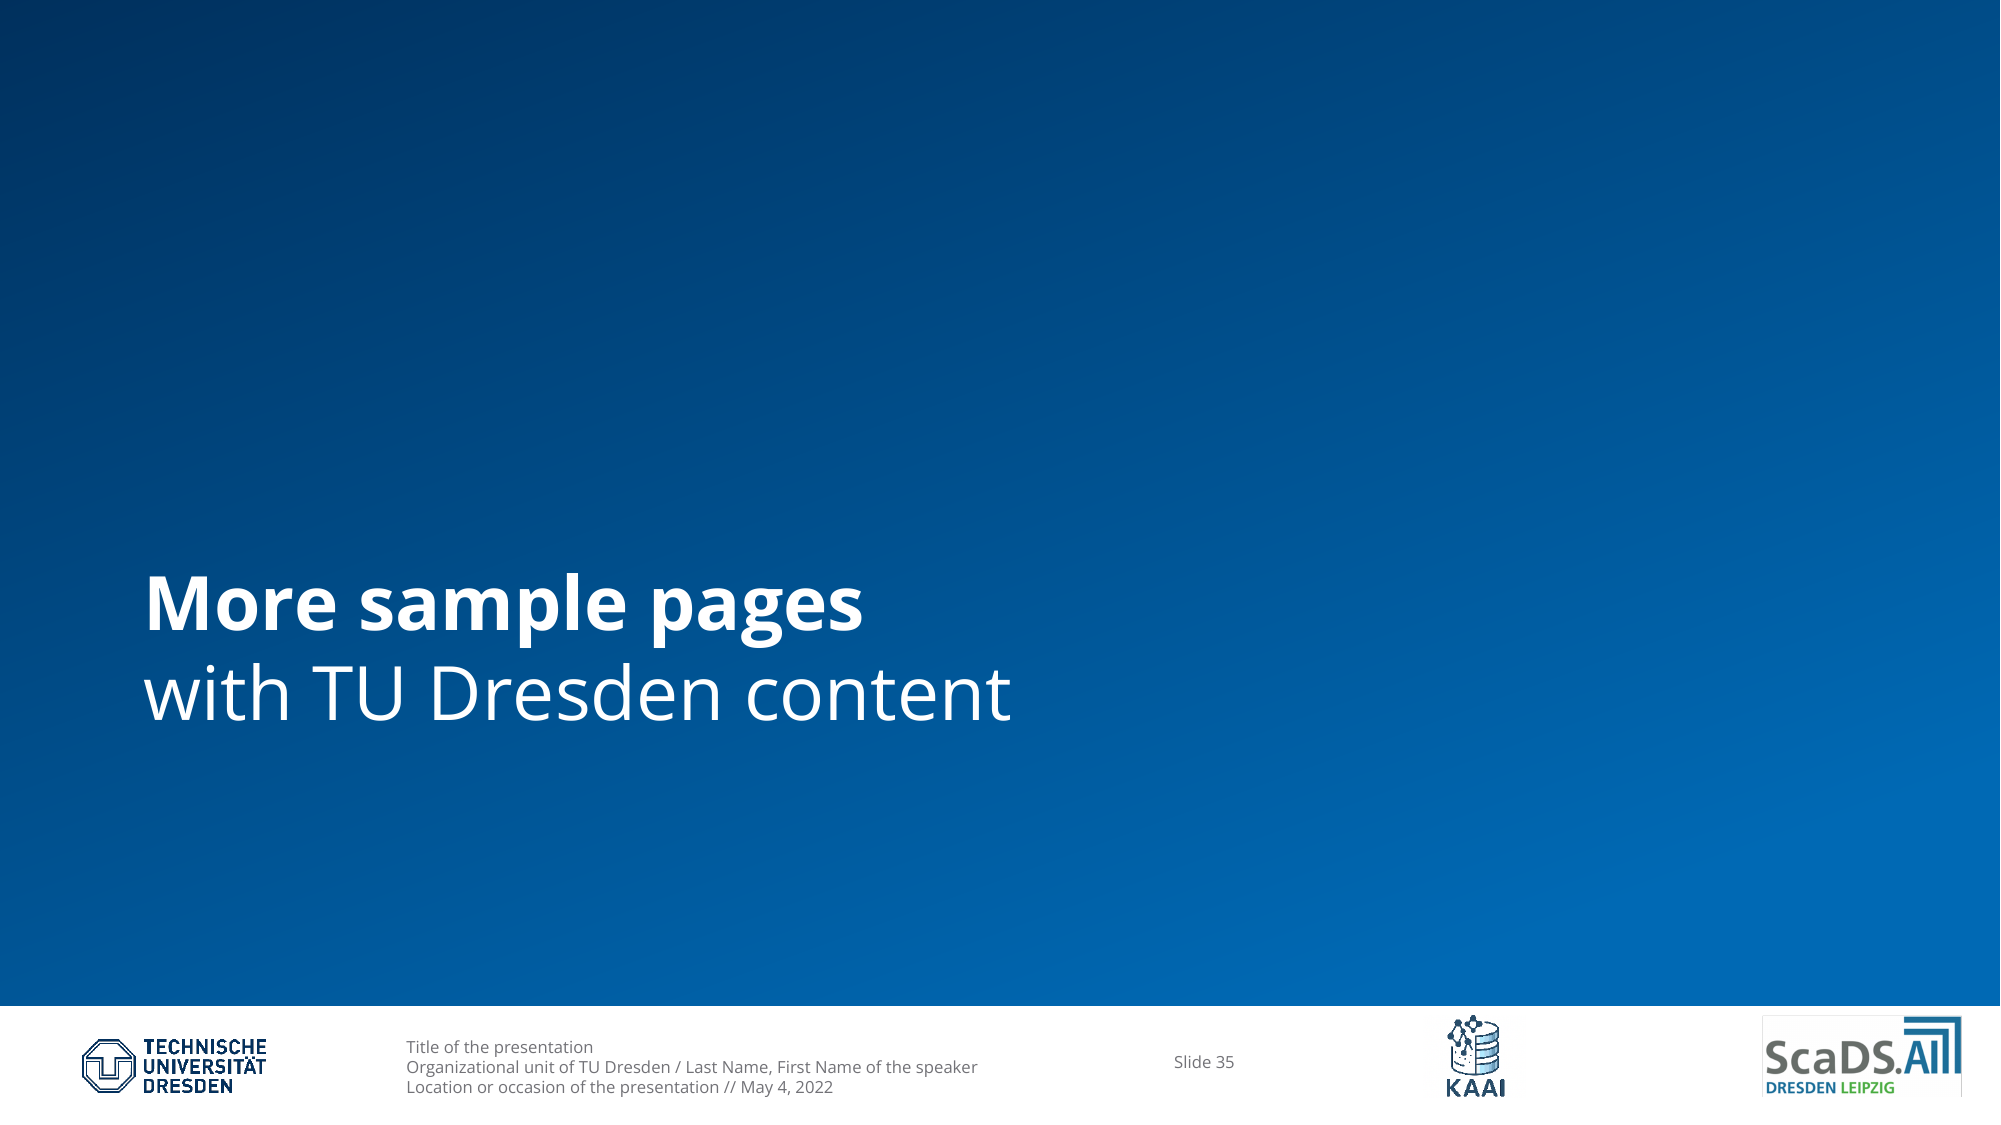

# More sample pages with TU Dresden content